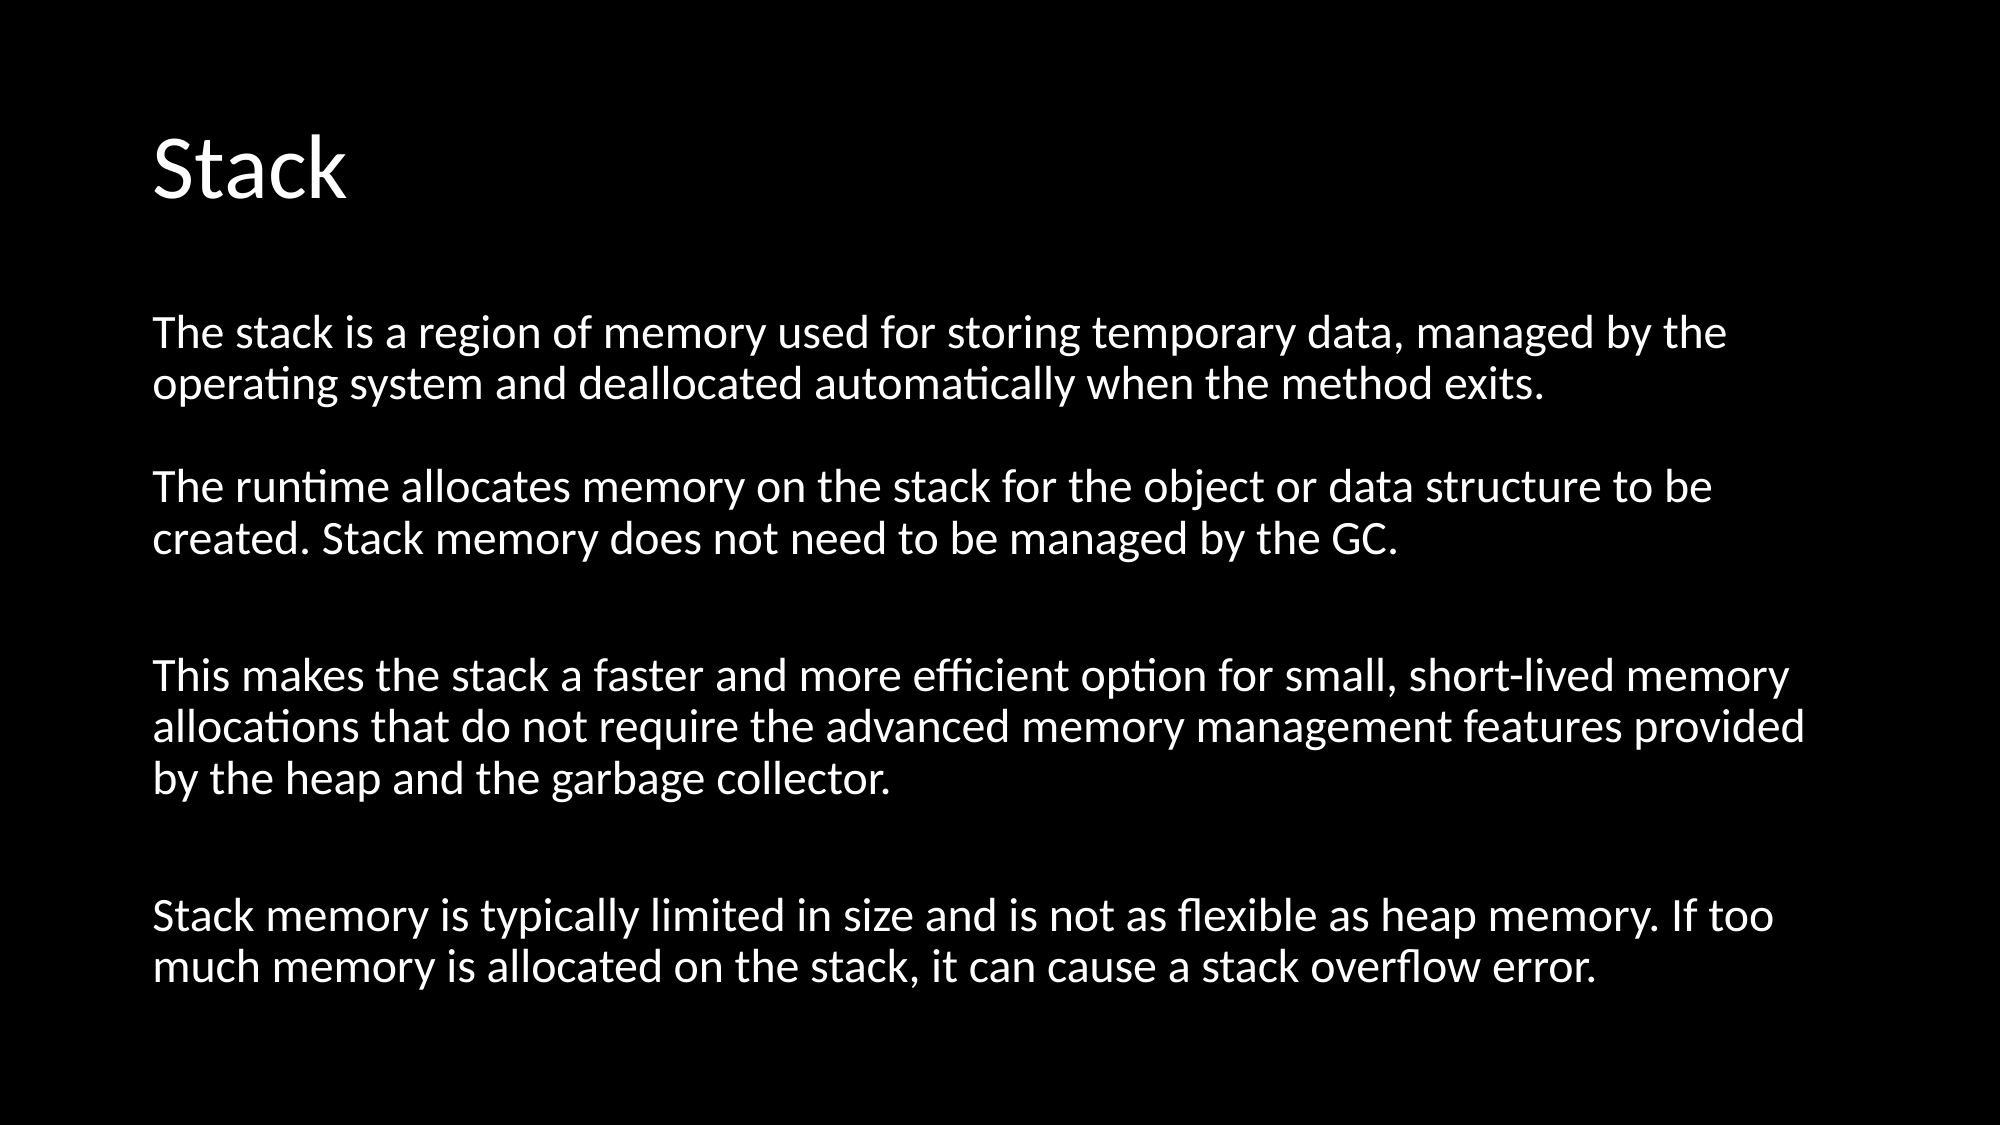

# Stack
The stack is a region of memory used for storing temporary data, managed by the operating system and deallocated automatically when the method exits.
The runtime allocates memory on the stack for the object or data structure to be created. Stack memory does not need to be managed by the GC.

This makes the stack a faster and more efficient option for small, short-lived memory allocations that do not require the advanced memory management features provided by the heap and the garbage collector.

Stack memory is typically limited in size and is not as flexible as heap memory. If too much memory is allocated on the stack, it can cause a stack overflow error.